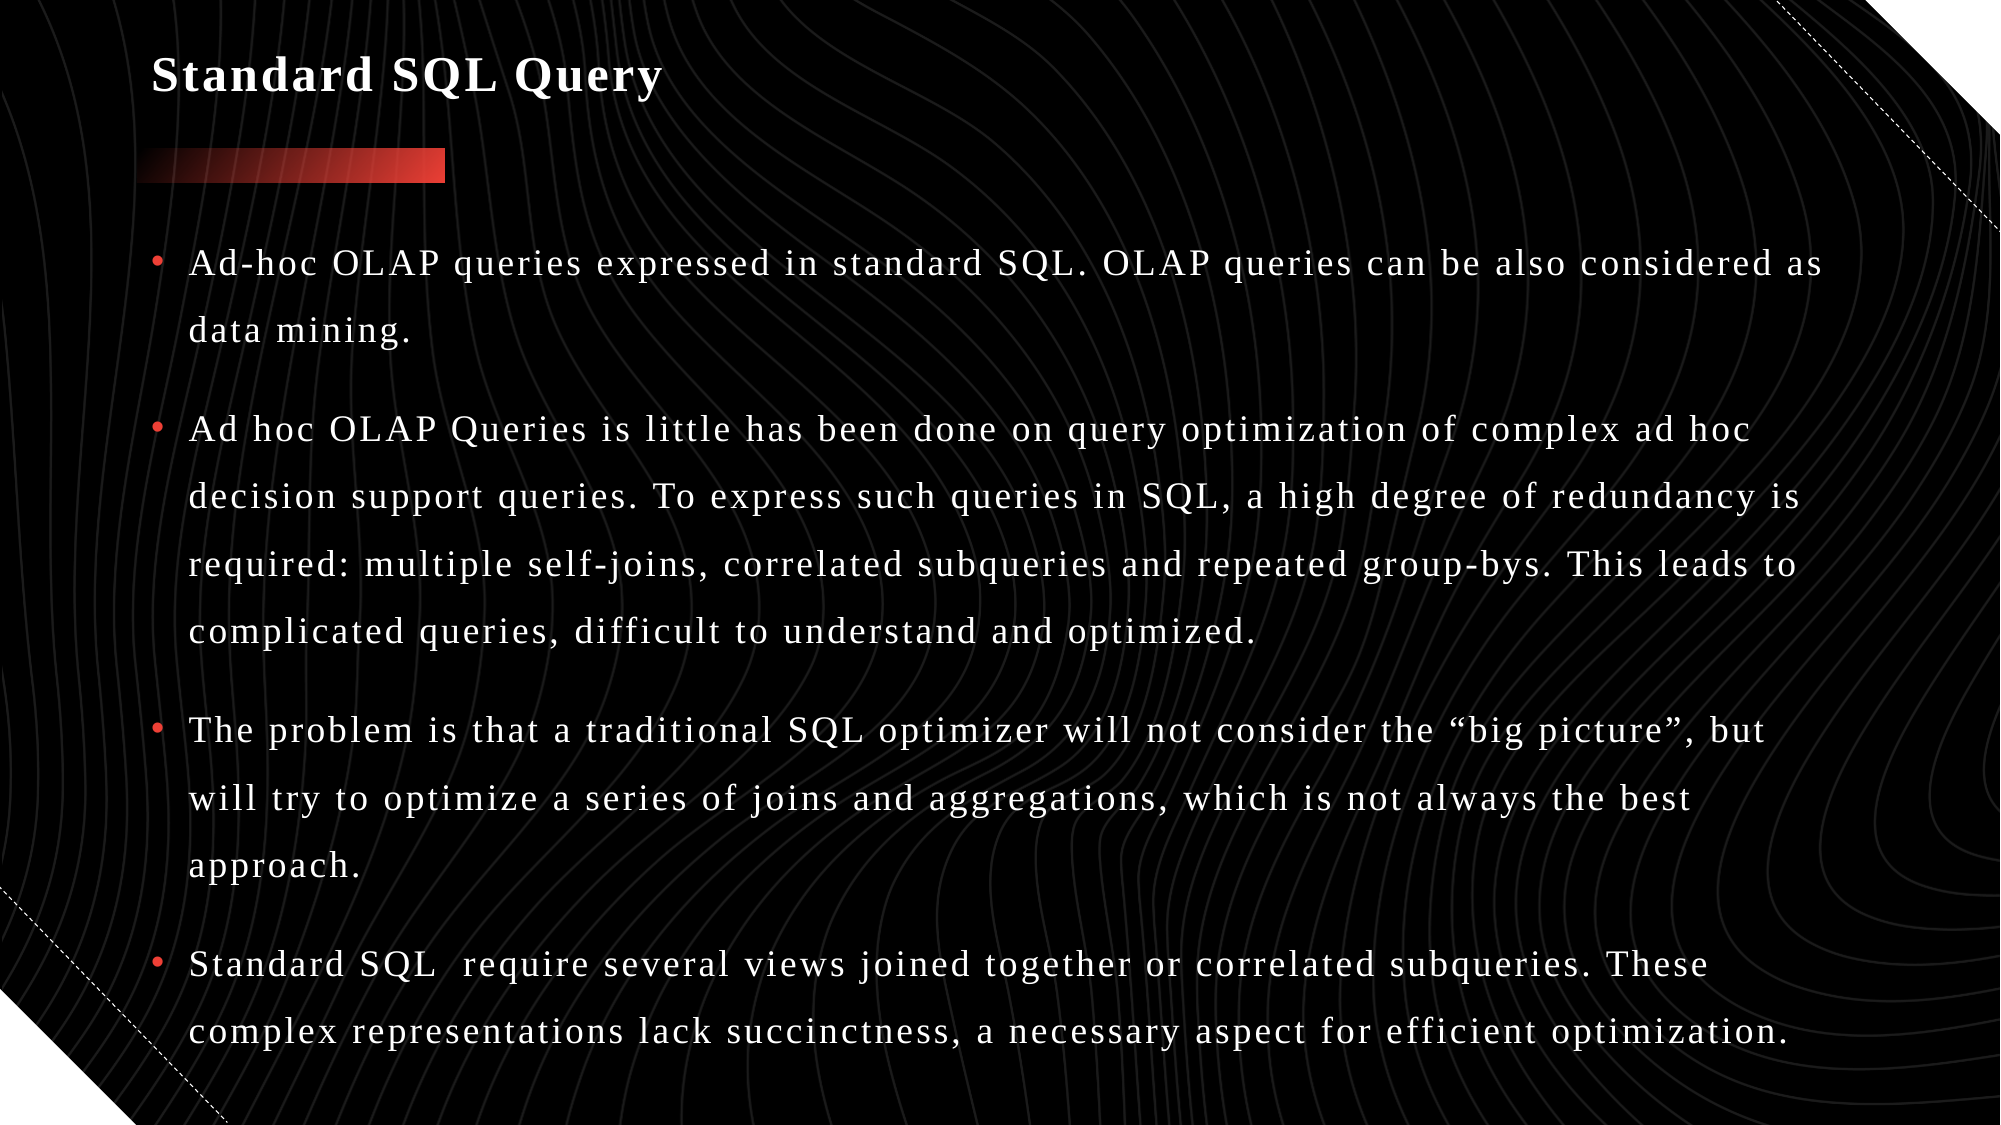

# Standard SQL Query
Ad-hoc OLAP queries expressed in standard SQL. OLAP queries can be also considered as data mining.
Ad hoc OLAP Queries is little has been done on query optimization of complex ad hoc decision support queries. To express such queries in SQL, a high degree of redundancy is required: multiple self-joins, correlated subqueries and repeated group-bys. This leads to complicated queries, difficult to understand and optimized.
The problem is that a traditional SQL optimizer will not consider the “big picture”, but will try to optimize a series of joins and aggregations, which is not always the best approach.
Standard SQL  require several views joined together or correlated subqueries. These complex representations lack succinctness, a necessary aspect for efficient optimization.